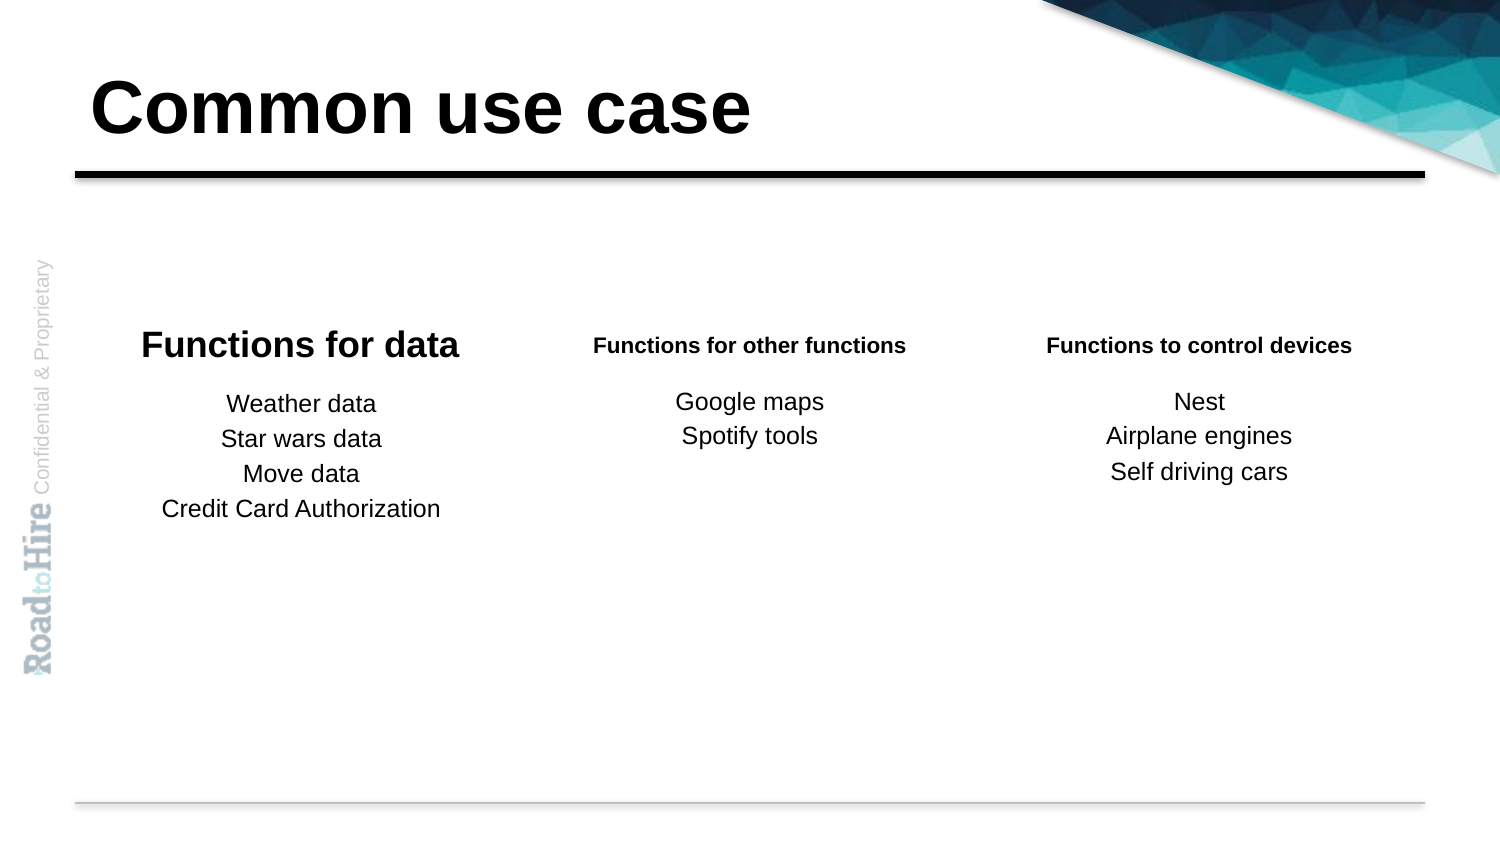

# Common use case
Functions for data
Functions for other functions
Functions to control devices
Google maps
Spotify tools

Nest
Airplane engines
Self driving cars
Weather data
Star wars data
Move data
Credit Card Authorization